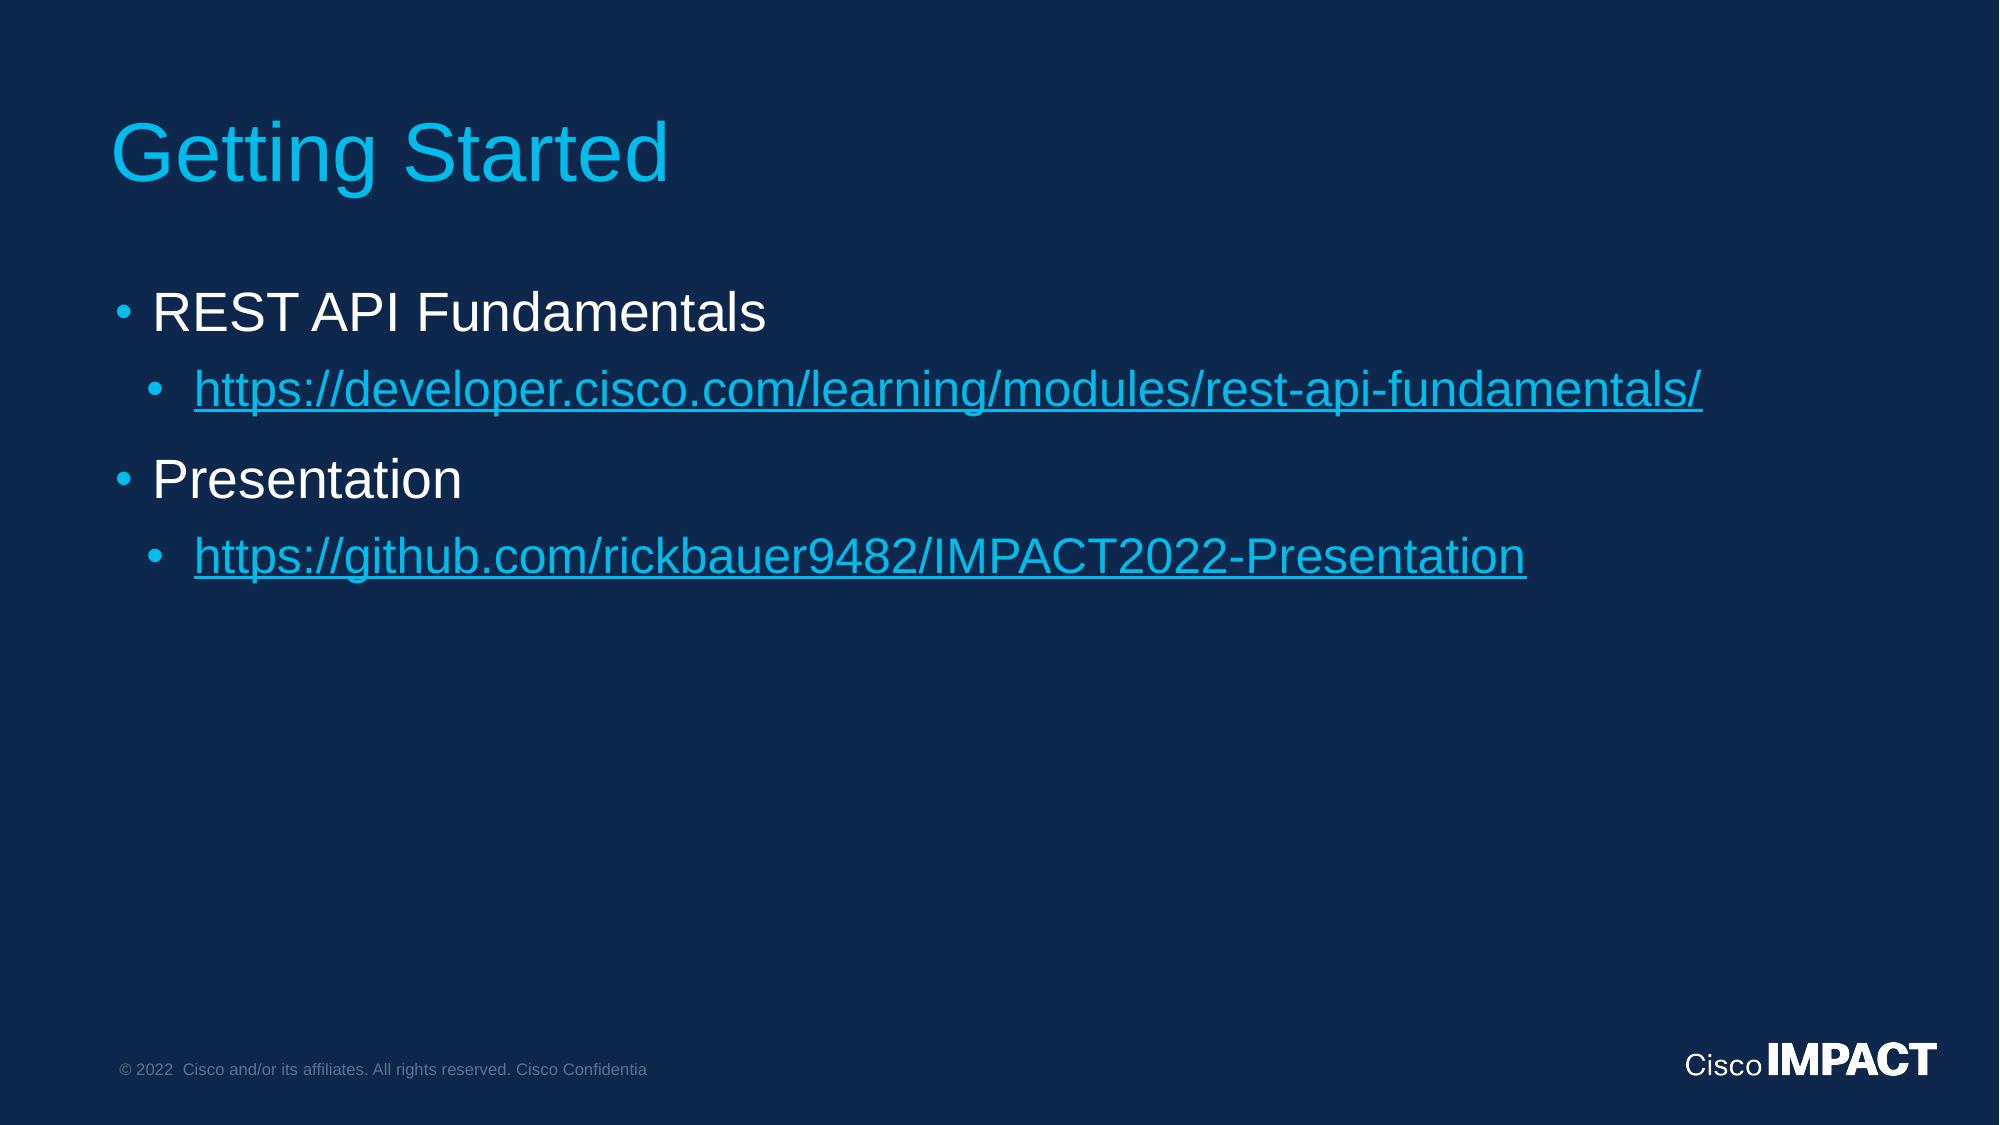

# Getting Started
REST API Fundamentals
https://developer.cisco.com/learning/modules/rest-api-fundamentals/
Presentation
https://github.com/rickbauer9482/IMPACT2022-Presentation